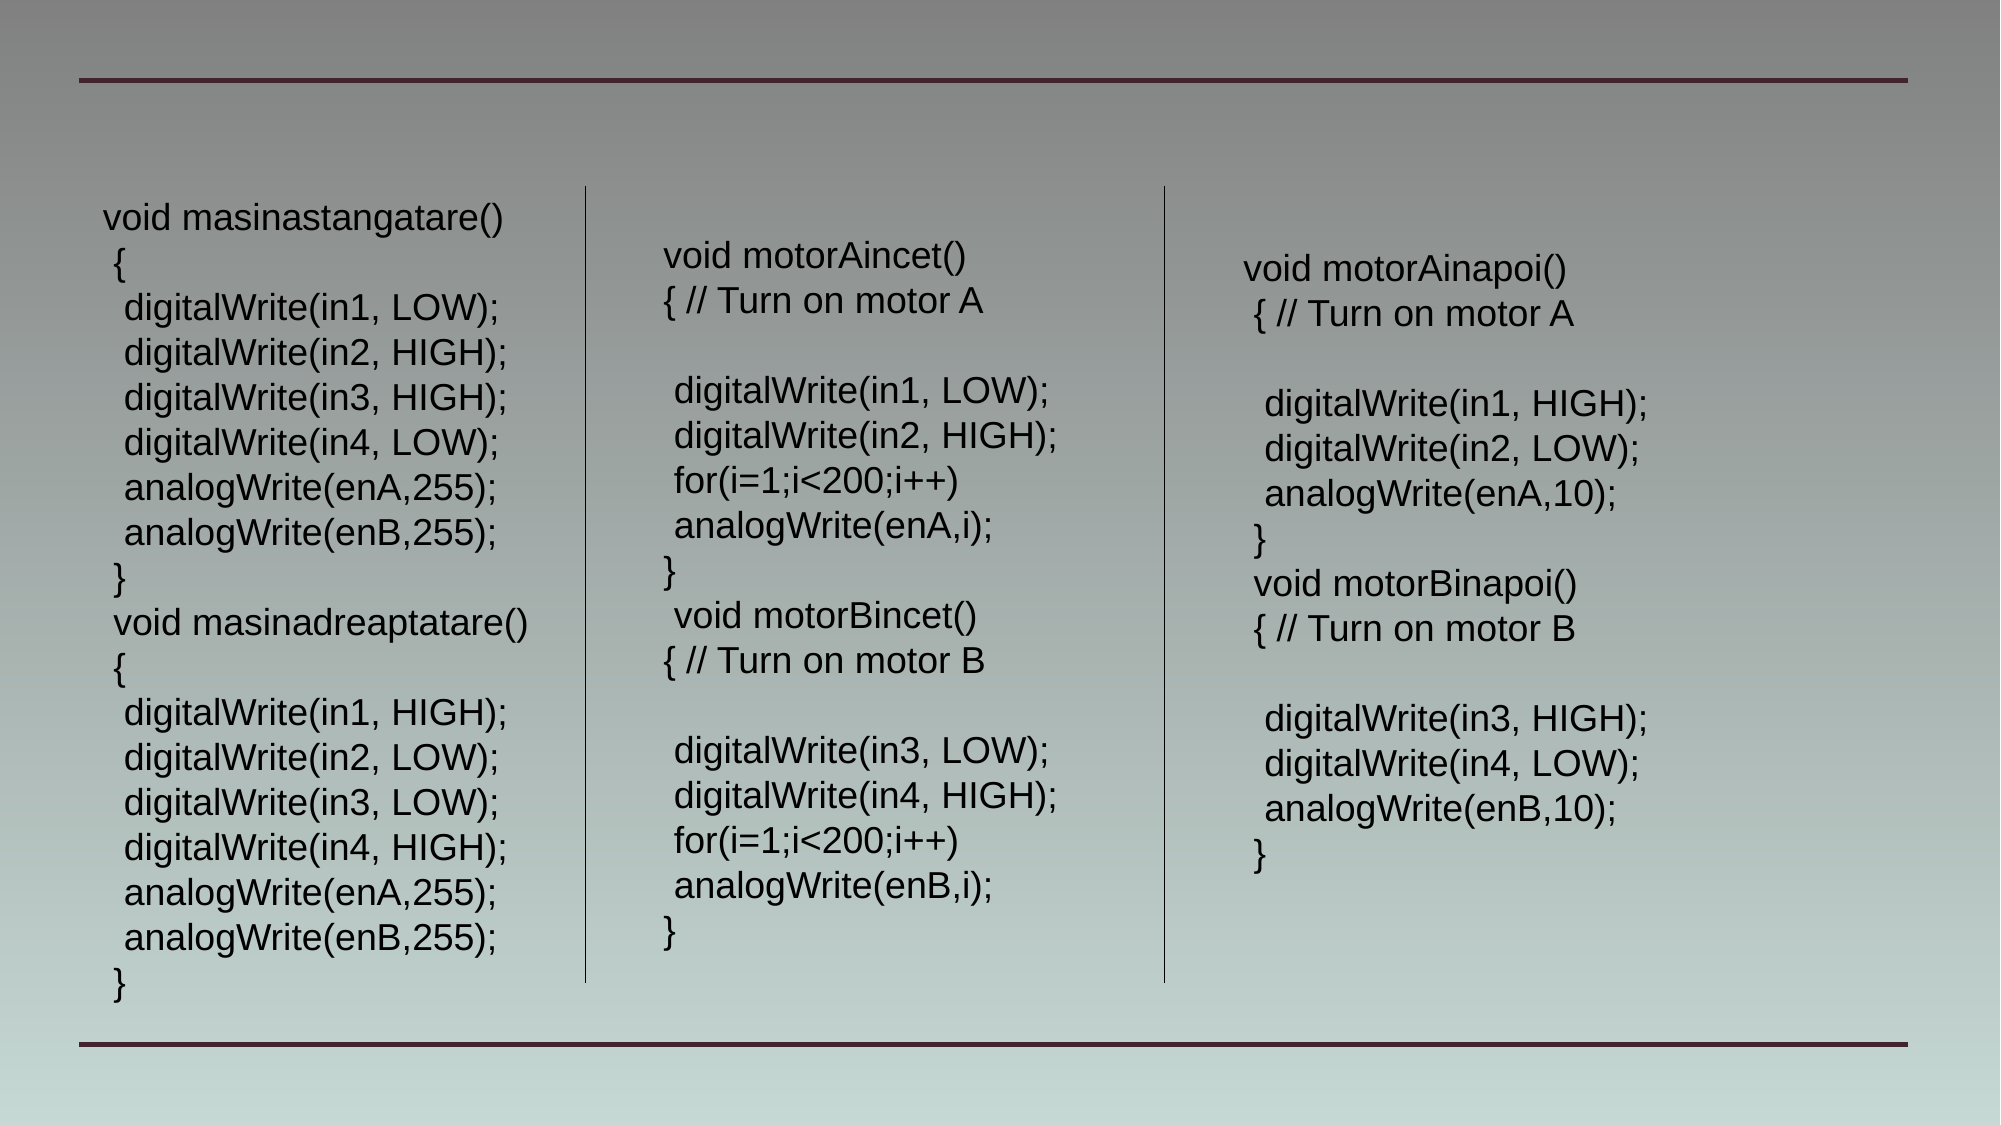

void masinastangatare()
 {
  digitalWrite(in1, LOW);
  digitalWrite(in2, HIGH);
  digitalWrite(in3, HIGH);
  digitalWrite(in4, LOW);
  analogWrite(enA,255);
  analogWrite(enB,255);
 }
 void masinadreaptatare()
 {
  digitalWrite(in1, HIGH);
  digitalWrite(in2, LOW);
  digitalWrite(in3, LOW);
  digitalWrite(in4, HIGH);
  analogWrite(enA,255);
  analogWrite(enB,255);
 }
 void motorAincet()
 { // Turn on motor A

  digitalWrite(in1, LOW);
  digitalWrite(in2, HIGH);
  for(i=1;i<200;i++)
  analogWrite(enA,i);
 }
  void motorBincet()
 { // Turn on motor B

  digitalWrite(in3, LOW);
  digitalWrite(in4, HIGH);
  for(i=1;i<200;i++)
  analogWrite(enB,i);
 }
void motorAinapoi()
 { // Turn on motor A

  digitalWrite(in1, HIGH);
  digitalWrite(in2, LOW);
  analogWrite(enA,10);
 }
 void motorBinapoi()
 { // Turn on motor B

  digitalWrite(in3, HIGH);
  digitalWrite(in4, LOW);
  analogWrite(enB,10);
 }